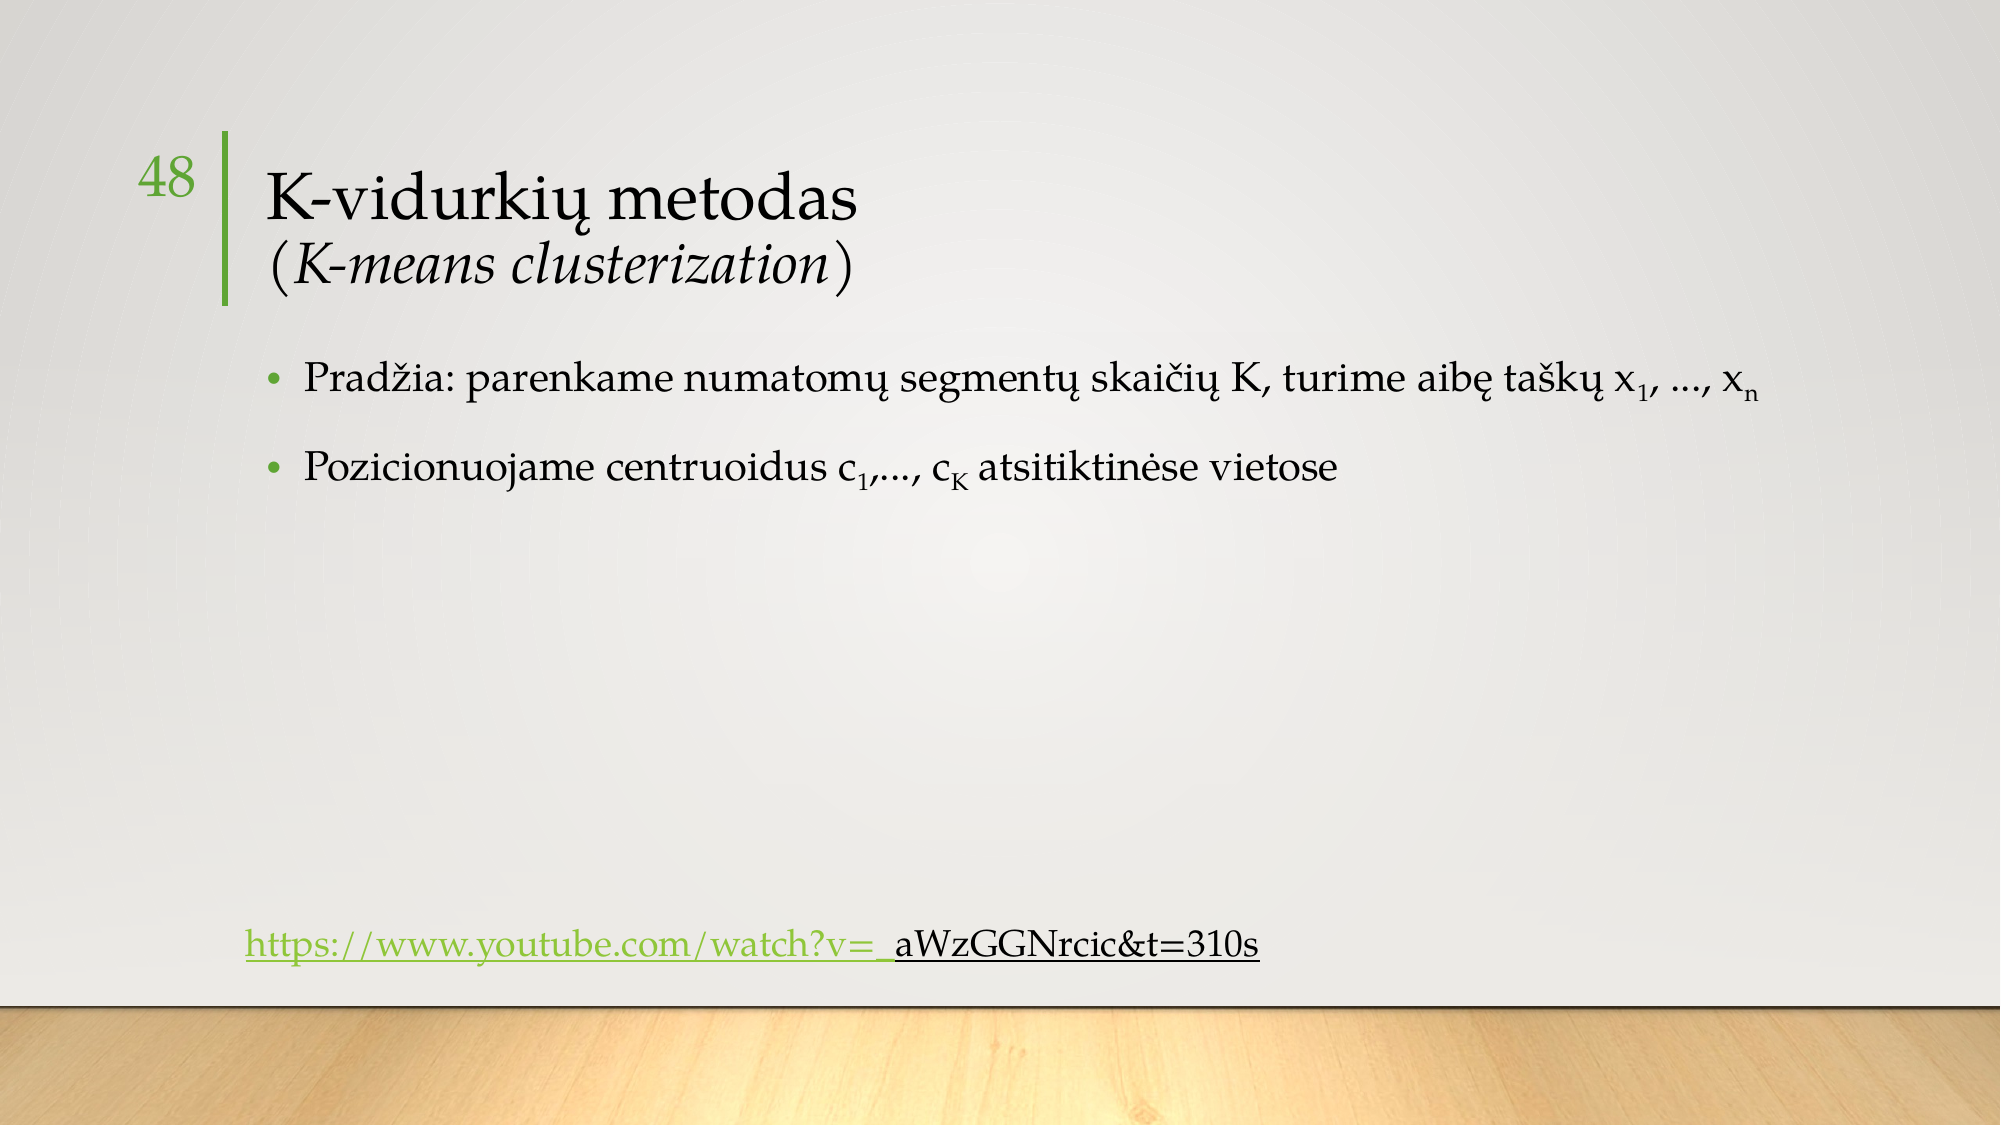

48
# K-vidurkių metodas (K-means clusterization)
Pradžia: parenkame numatomų segmentų skaičių K, turime aibę taškų x1, ..., xn
Pozicionuojame centruoidus c1,..., cK atsitiktinėse vietose
https://www.youtube.com/watch?v=_aWzGGNrcic&t=310s